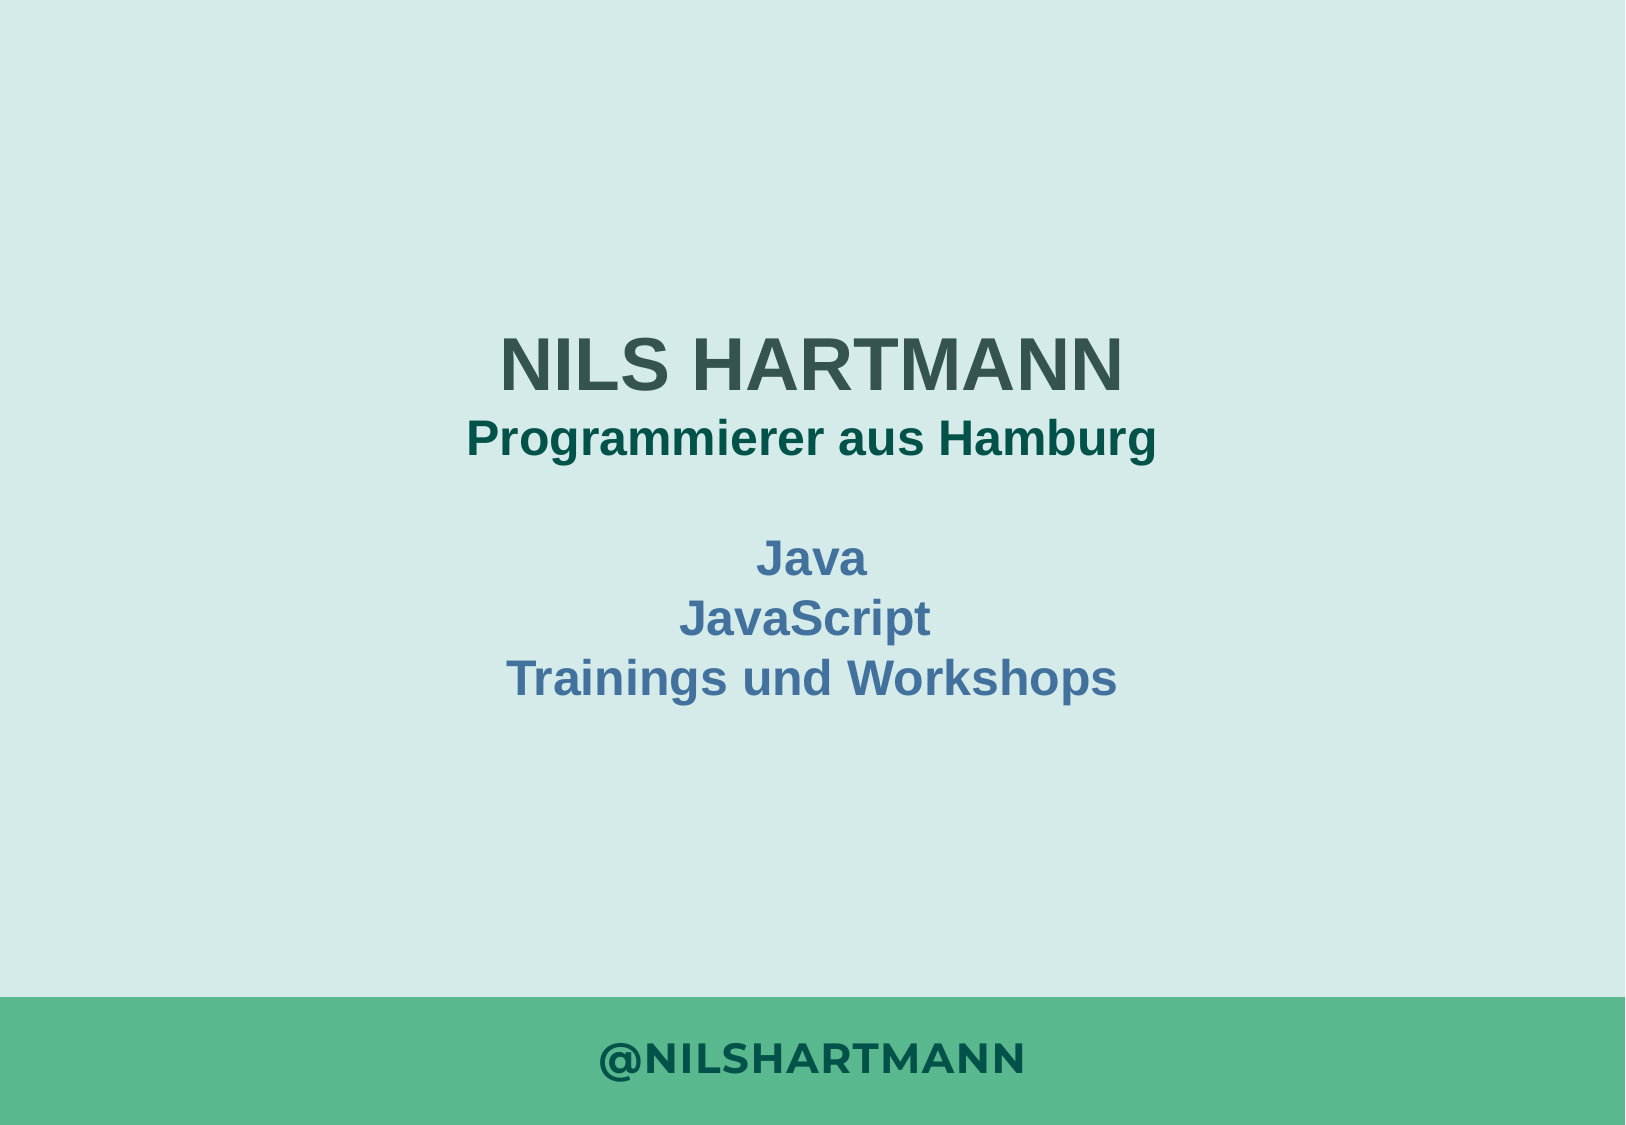

NILS HARTMANN
Programmierer aus Hamburg

Java
JavaScript
Trainings und Workshops

# @nilshartmann